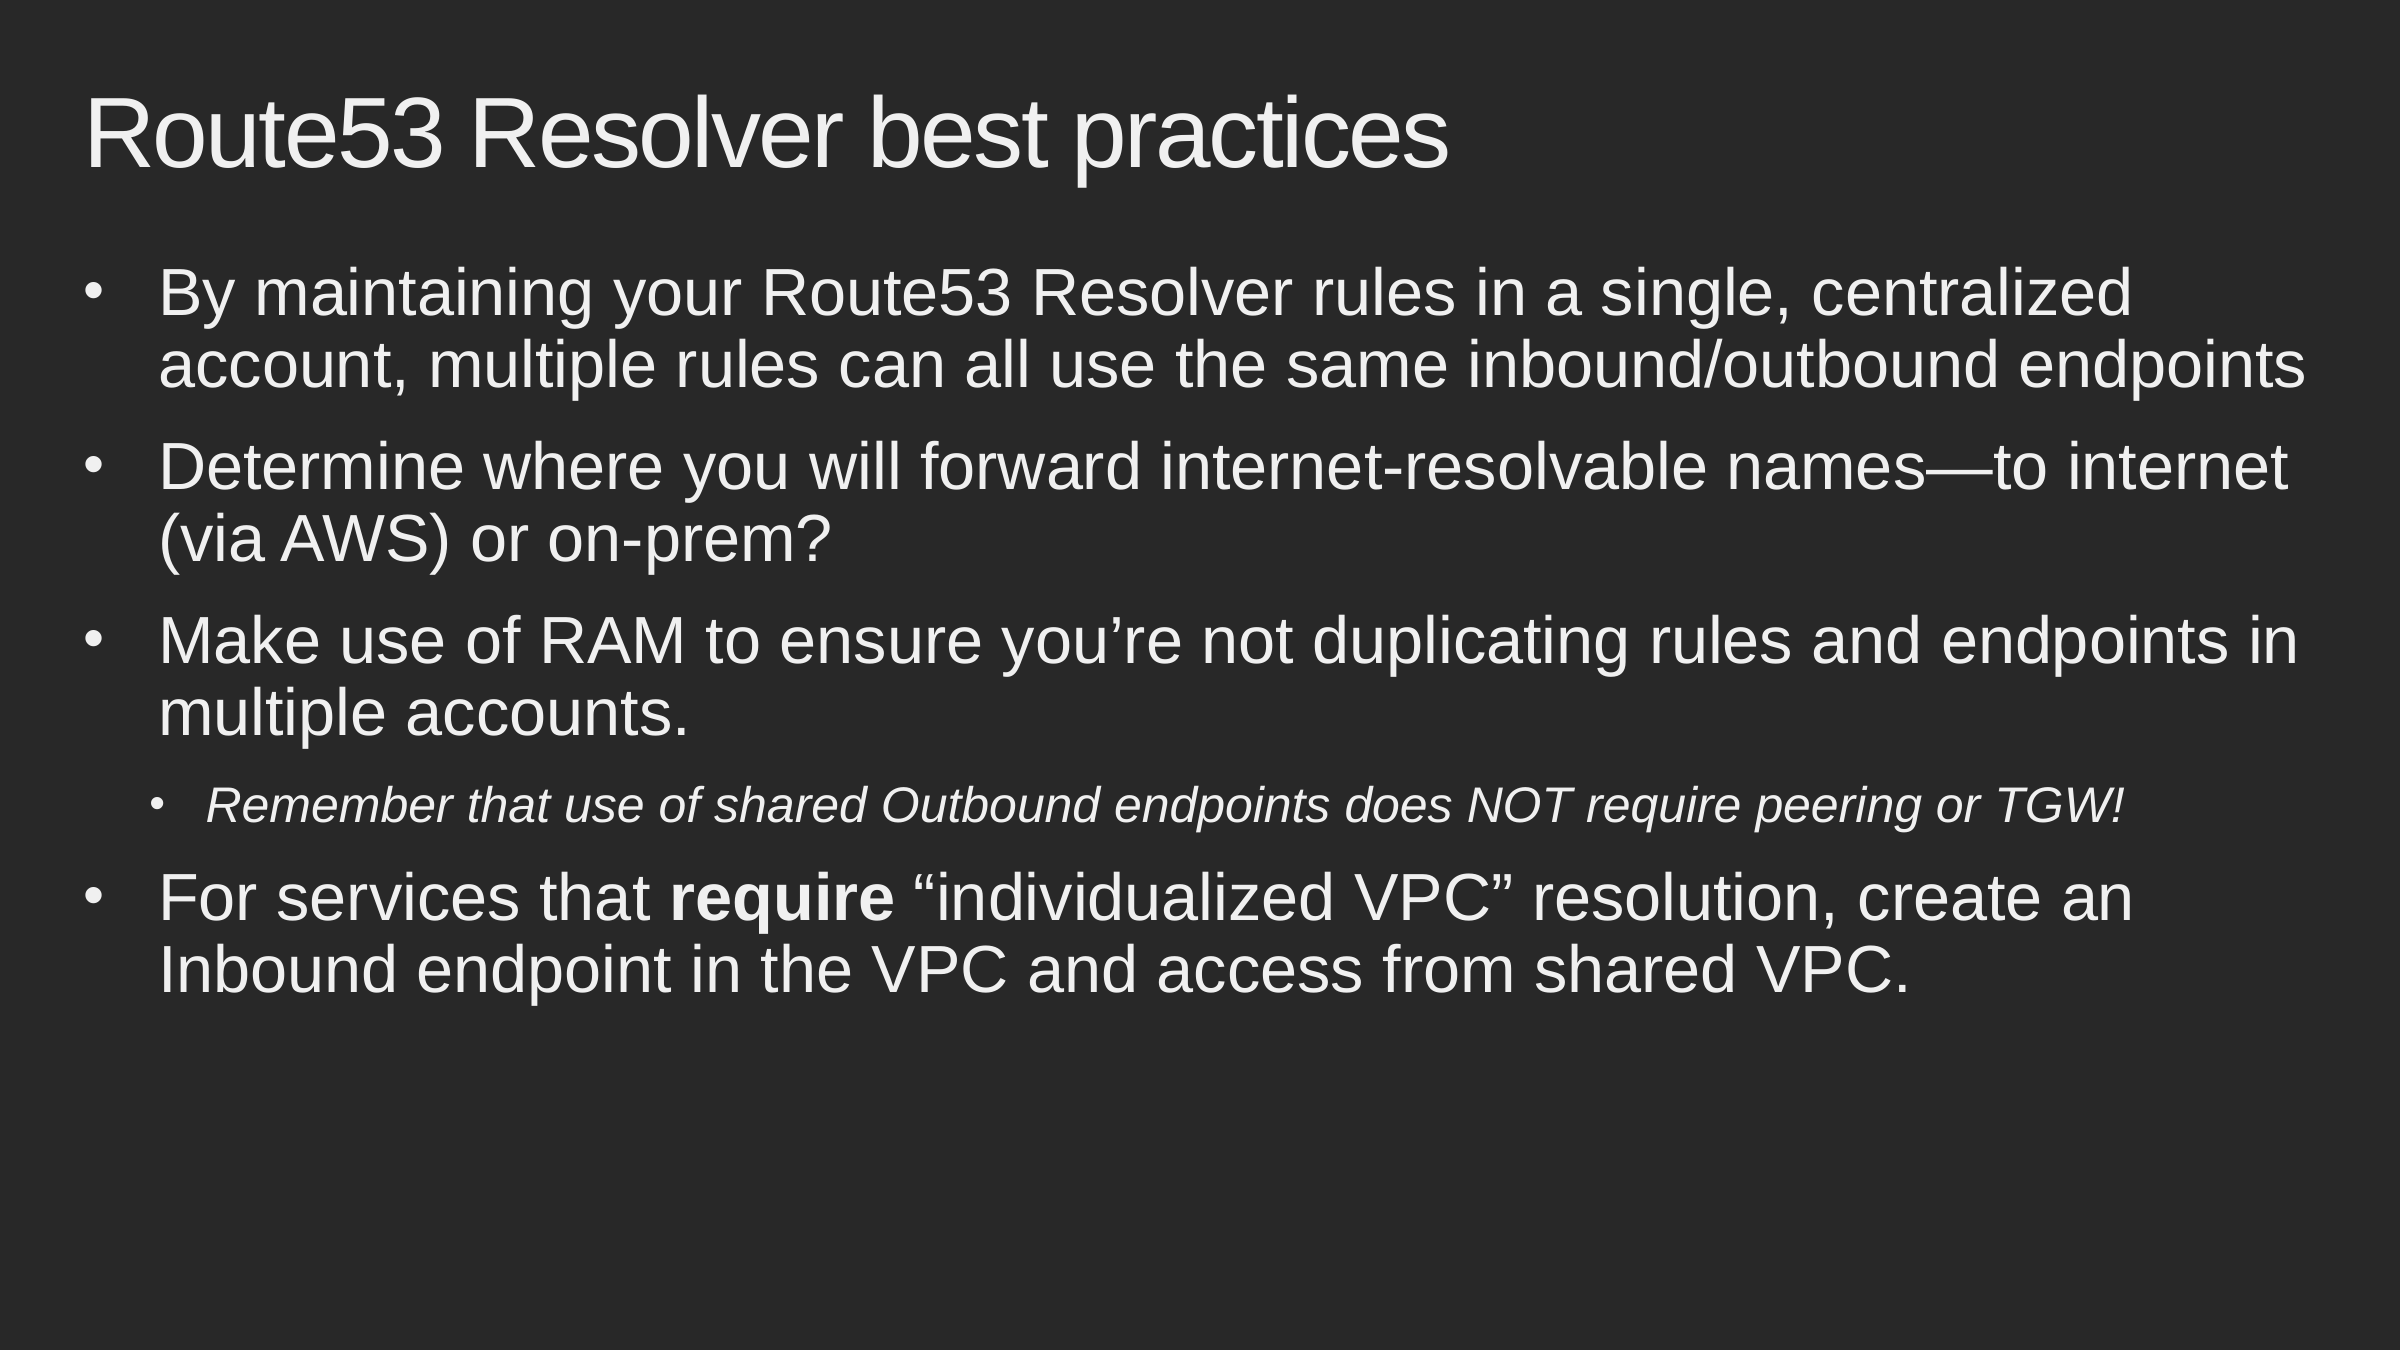

# Route53 Resolver best practices
By maintaining your Route53 Resolver rules in a single, centralized account, multiple rules can all use the same inbound/outbound endpoints
Determine where you will forward internet-resolvable names—to internet (via AWS) or on-prem?
Make use of RAM to ensure you’re not duplicating rules and endpoints in multiple accounts.
Remember that use of shared Outbound endpoints does NOT require peering or TGW!
For services that require “individualized VPC” resolution, create an Inbound endpoint in the VPC and access from shared VPC.